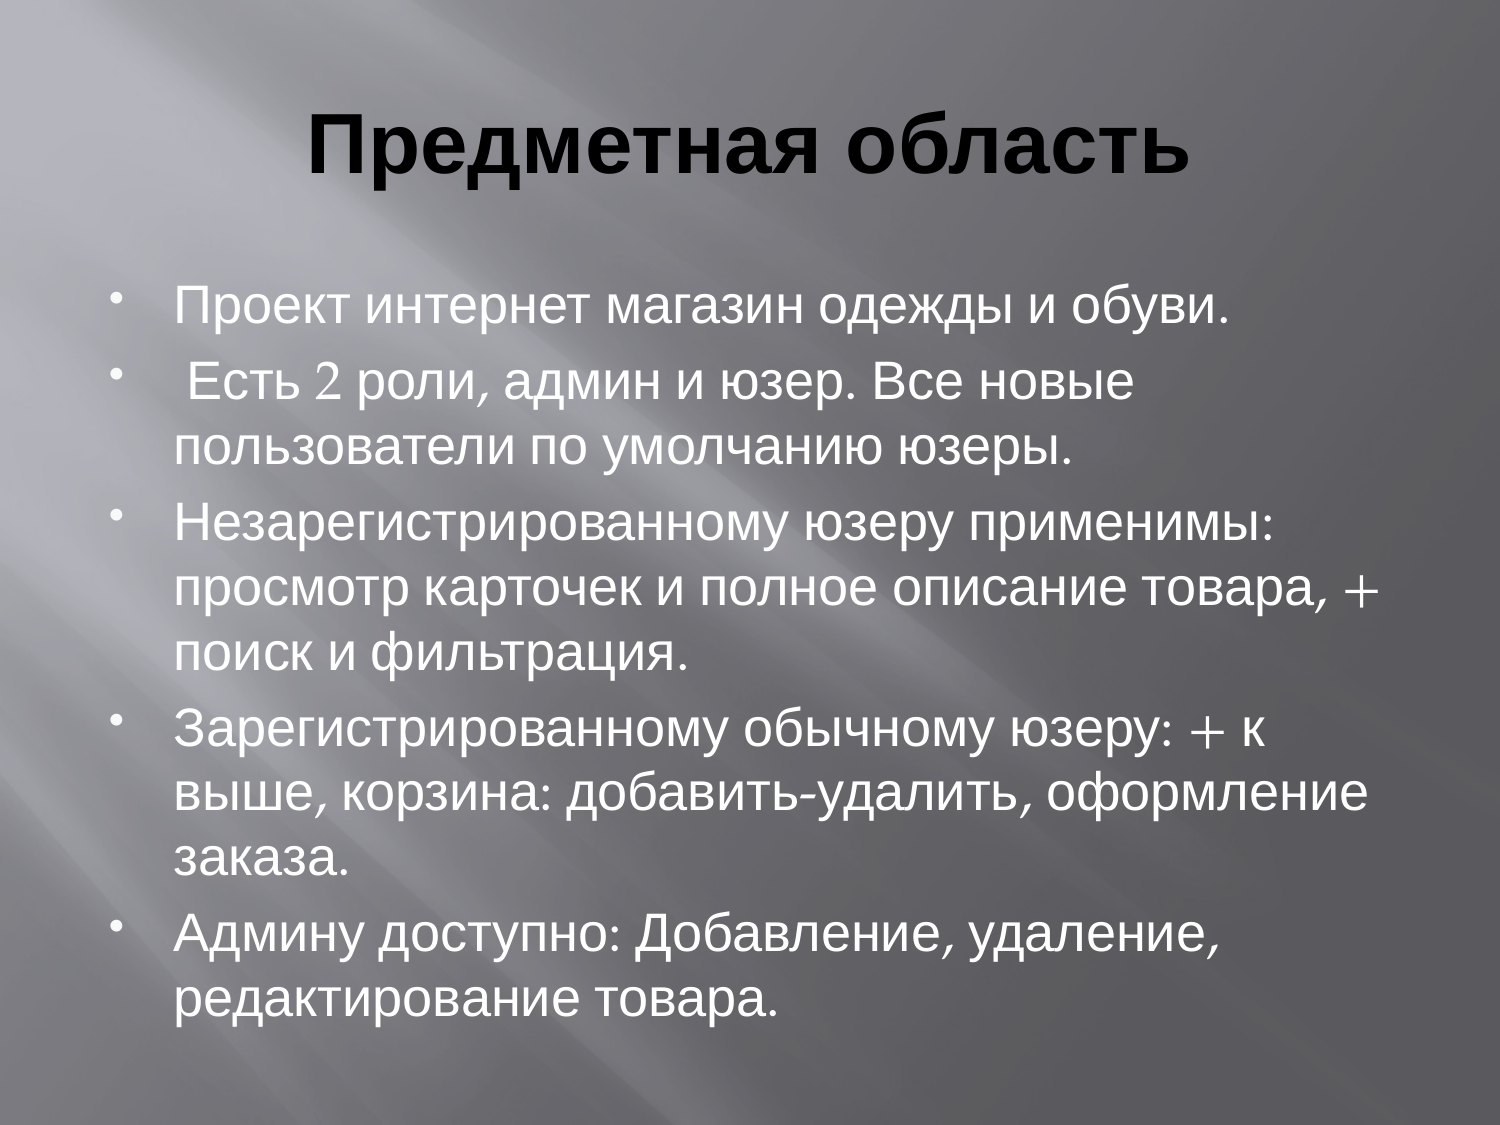

# Предметная область
Проект интернет магазин одежды и обуви.
 Есть 2 роли, админ и юзер. Все новые пользователи по умолчанию юзеры.
Незарегистрированному юзеру применимы: просмотр карточек и полное описание товара, + поиск и фильтрация.
Зарегистрированному обычному юзеру: + к выше, корзина: добавить-удалить, оформление заказа.
Админу доступно: Добавление, удаление, редактирование товара.